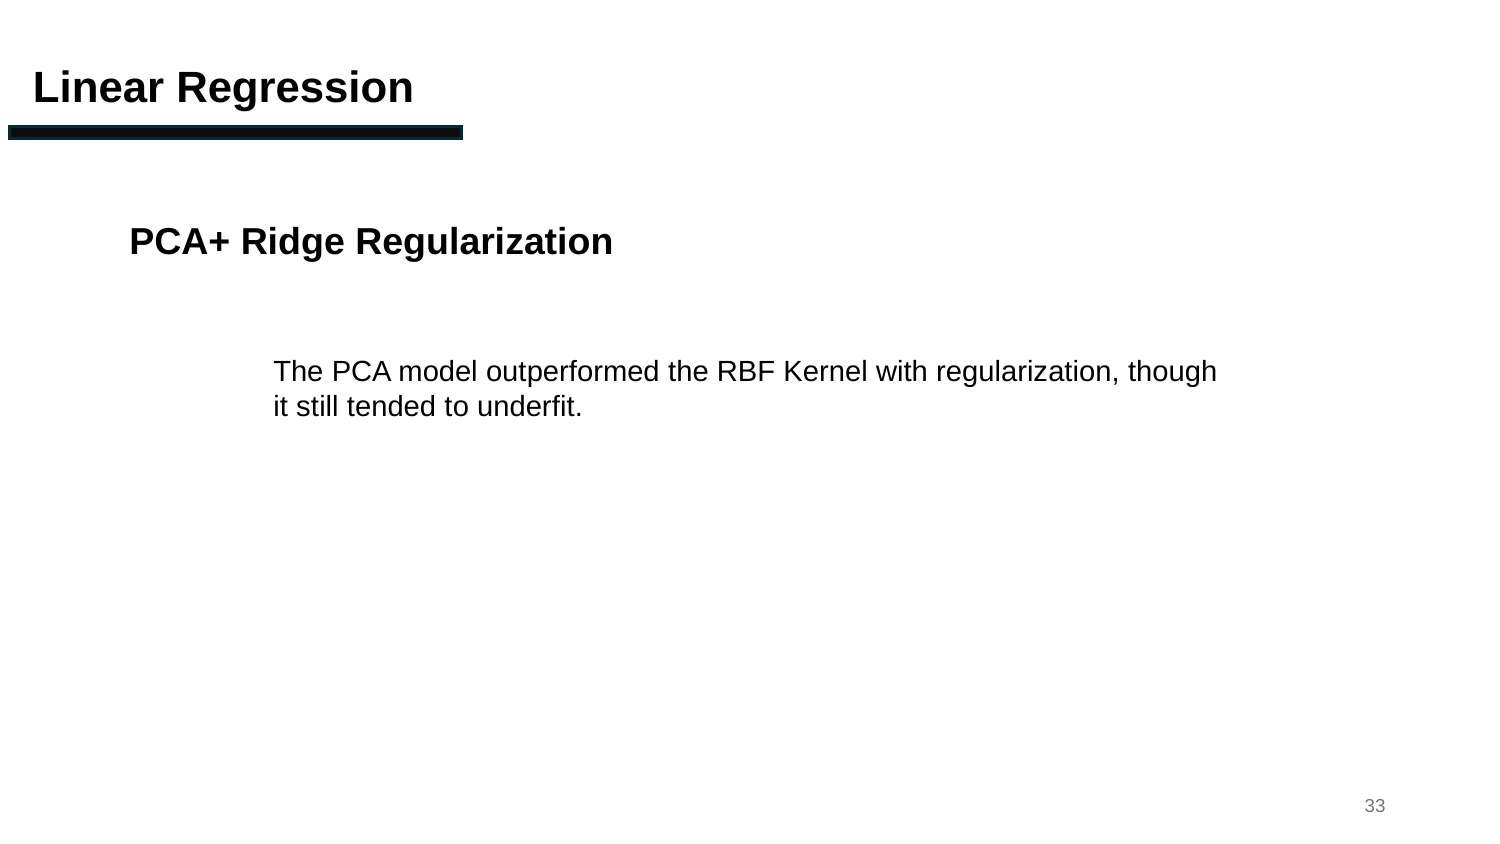

Linear Regression

PCA+ Ridge Regularization
The PCA model outperformed the RBF Kernel with regularization, though it still tended to underfit.
33